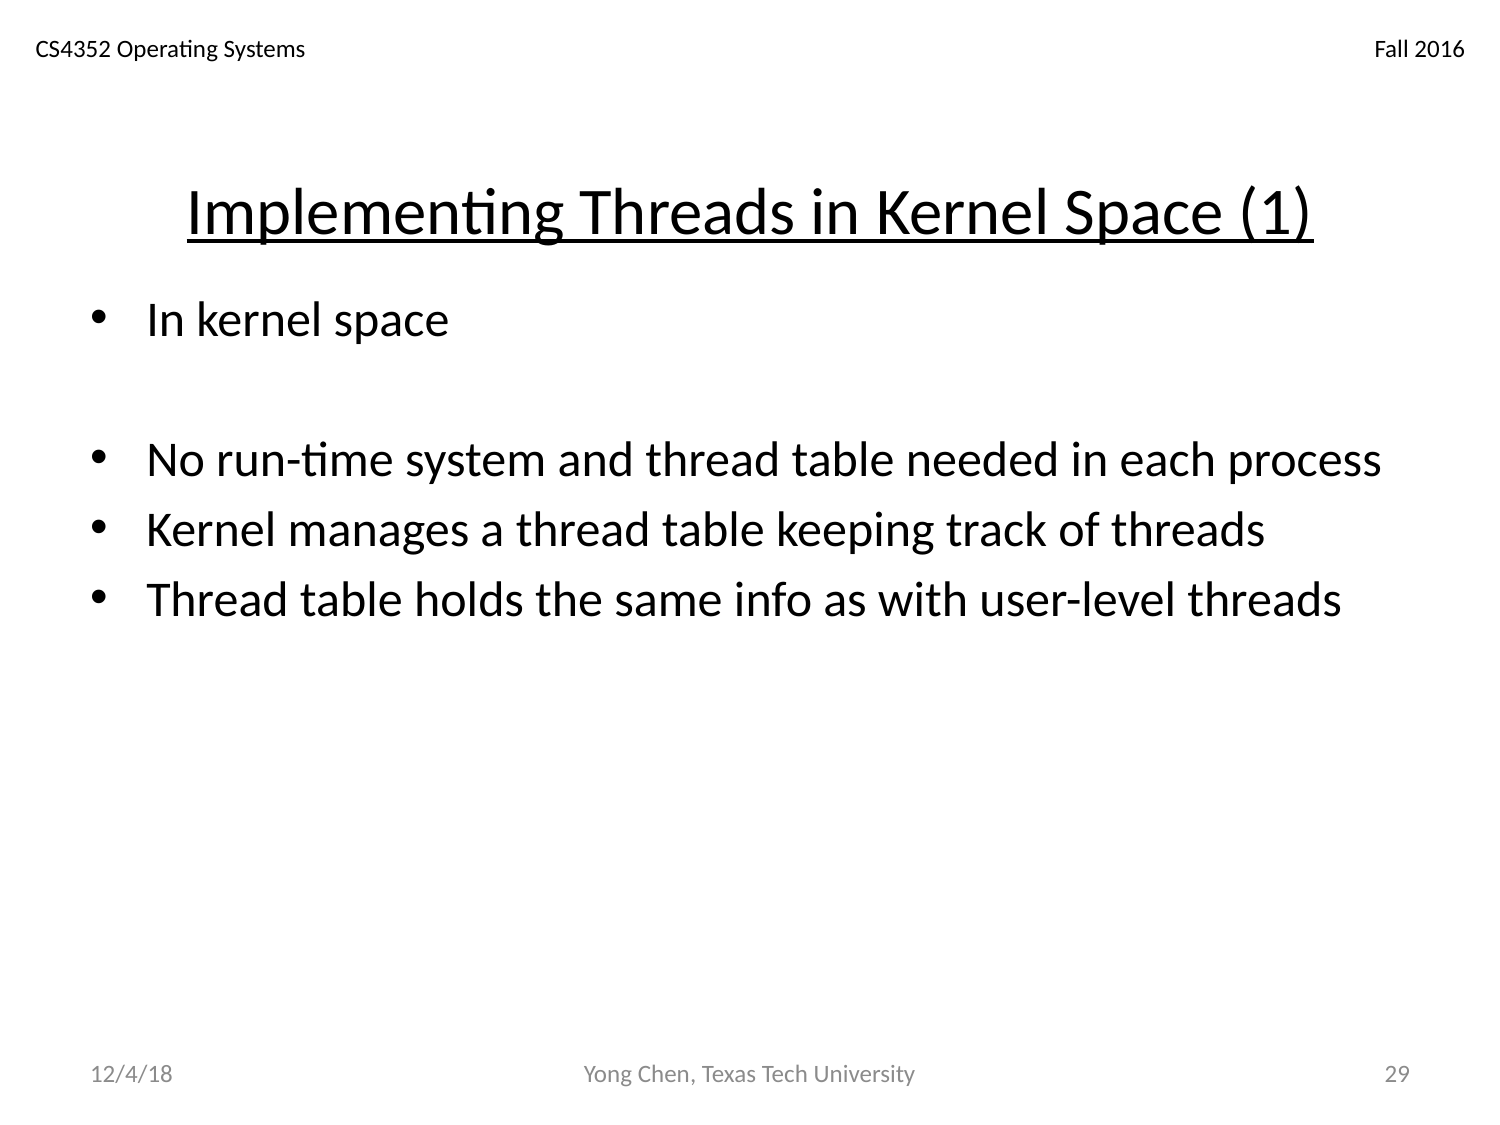

# Implementing Threads in Kernel Space (1)
In kernel space

No run-time system and thread table needed in each process
Kernel manages a thread table keeping track of threads
Thread table holds the same info as with user-level threads

12/4/18
Yong Chen, Texas Tech University
29